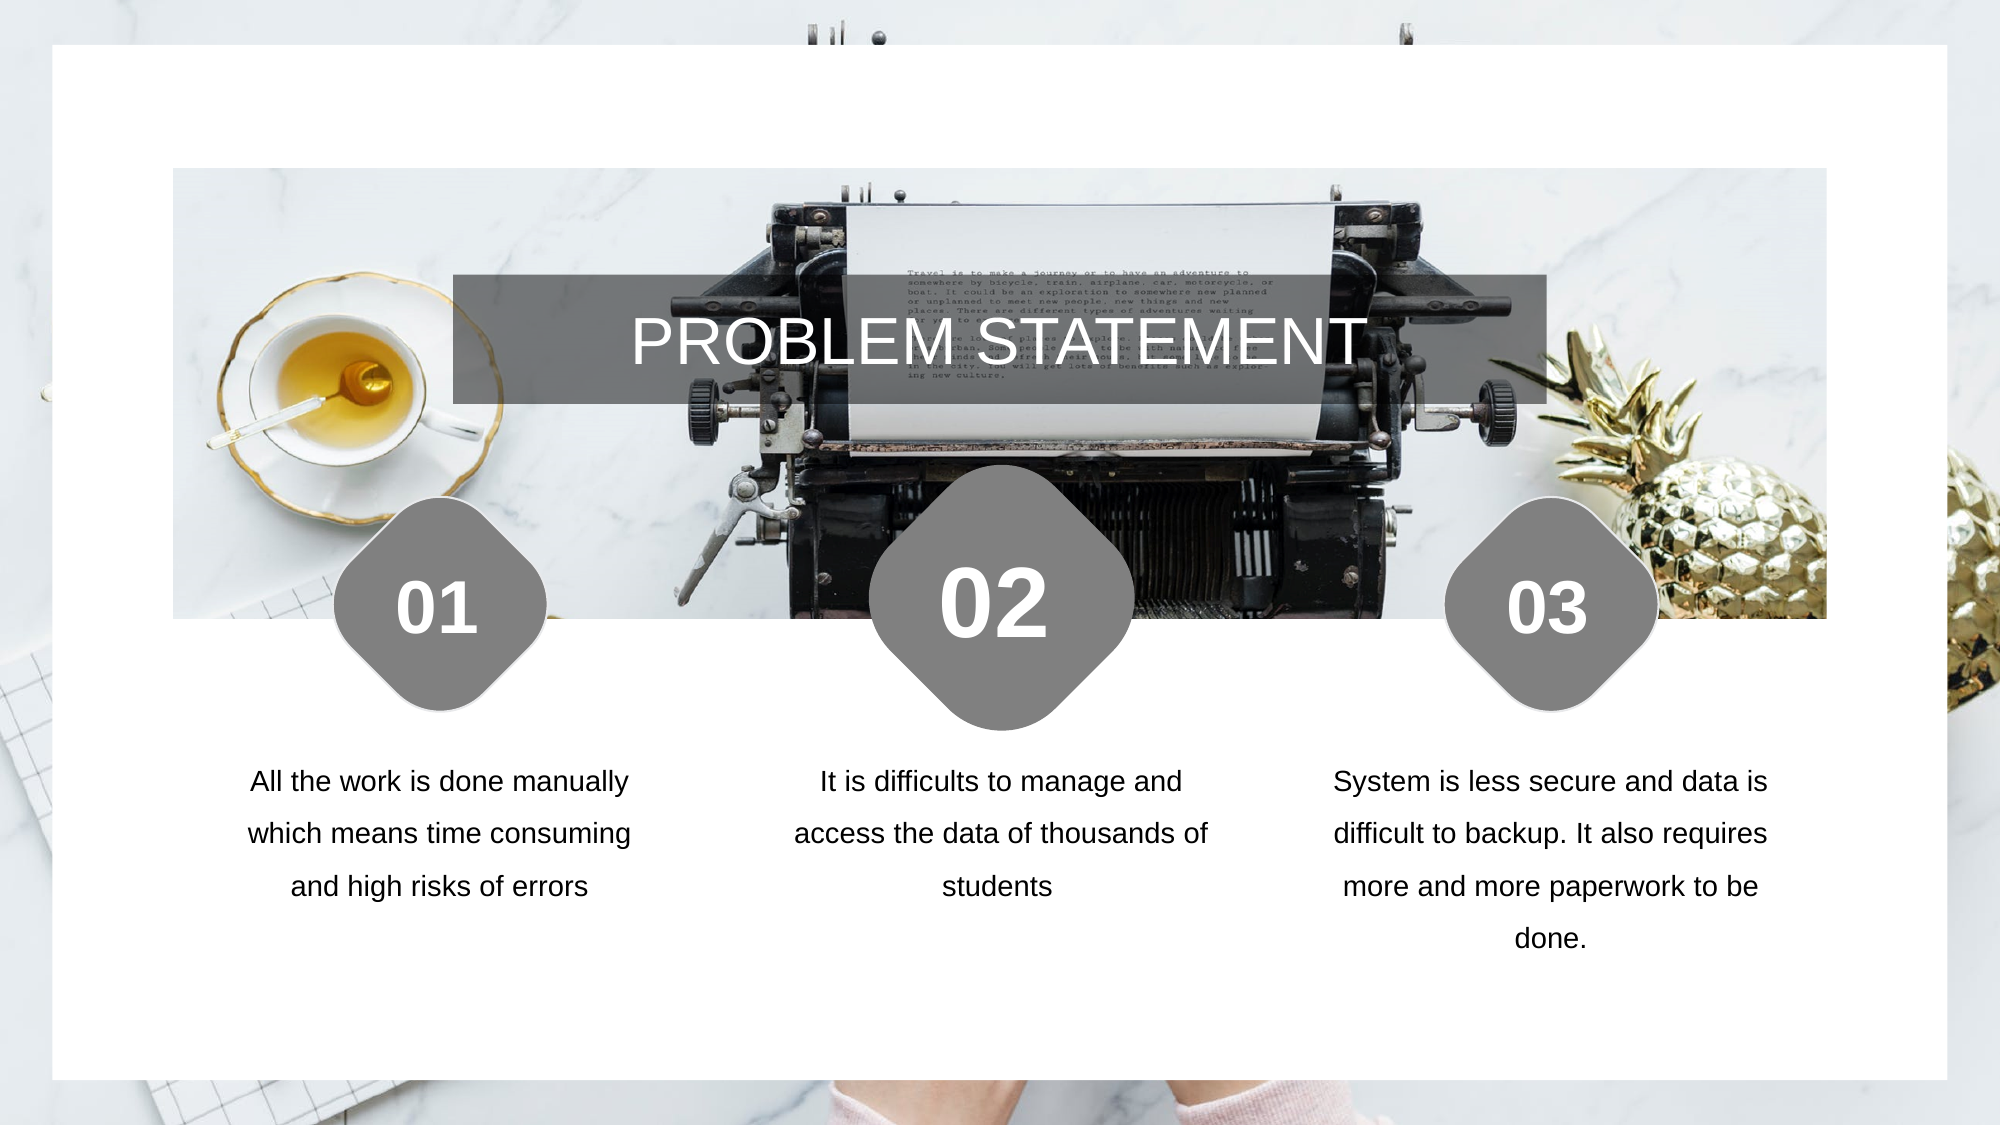

All the work is done manually which means time consuming and high risks of errors
System is less secure and data is difficult to backup. It also requires more and more paperwork to be done.
It is difficults to manage and access the data of thousands of students

PROBLEM STATEMENT
02
01
03